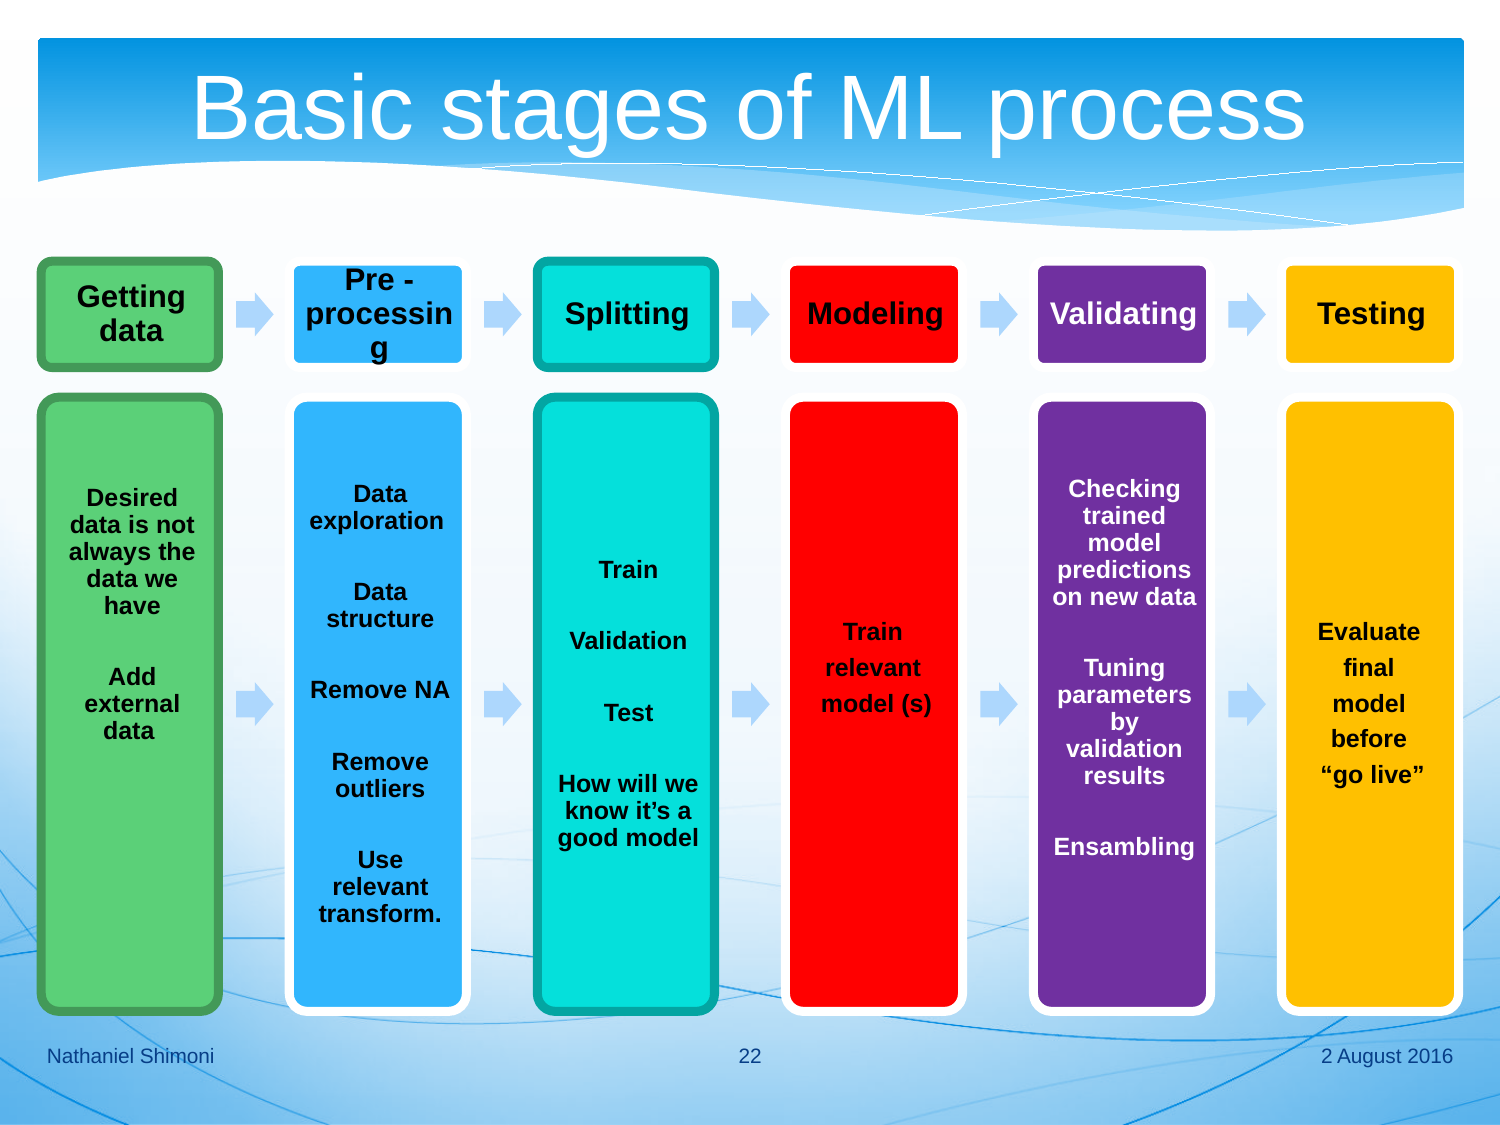

# Basic stages of ML process
Getting data

Pre - processing

Splitting

Modeling

Validating

Testing
Desired data is not always the data we have

Add external data

Data exploration

Data structure

Remove NA

Remove outliers

Use relevant transform.

Train

Validation

Test

How will we know it’s a good model

Train
relevant
model (s)

Checking trained model predictions on new data

Tuning parameters by validation results

Ensambling

Evaluate
final
model
before
“go live”
22
Nathaniel Shimoni
2 August 2016